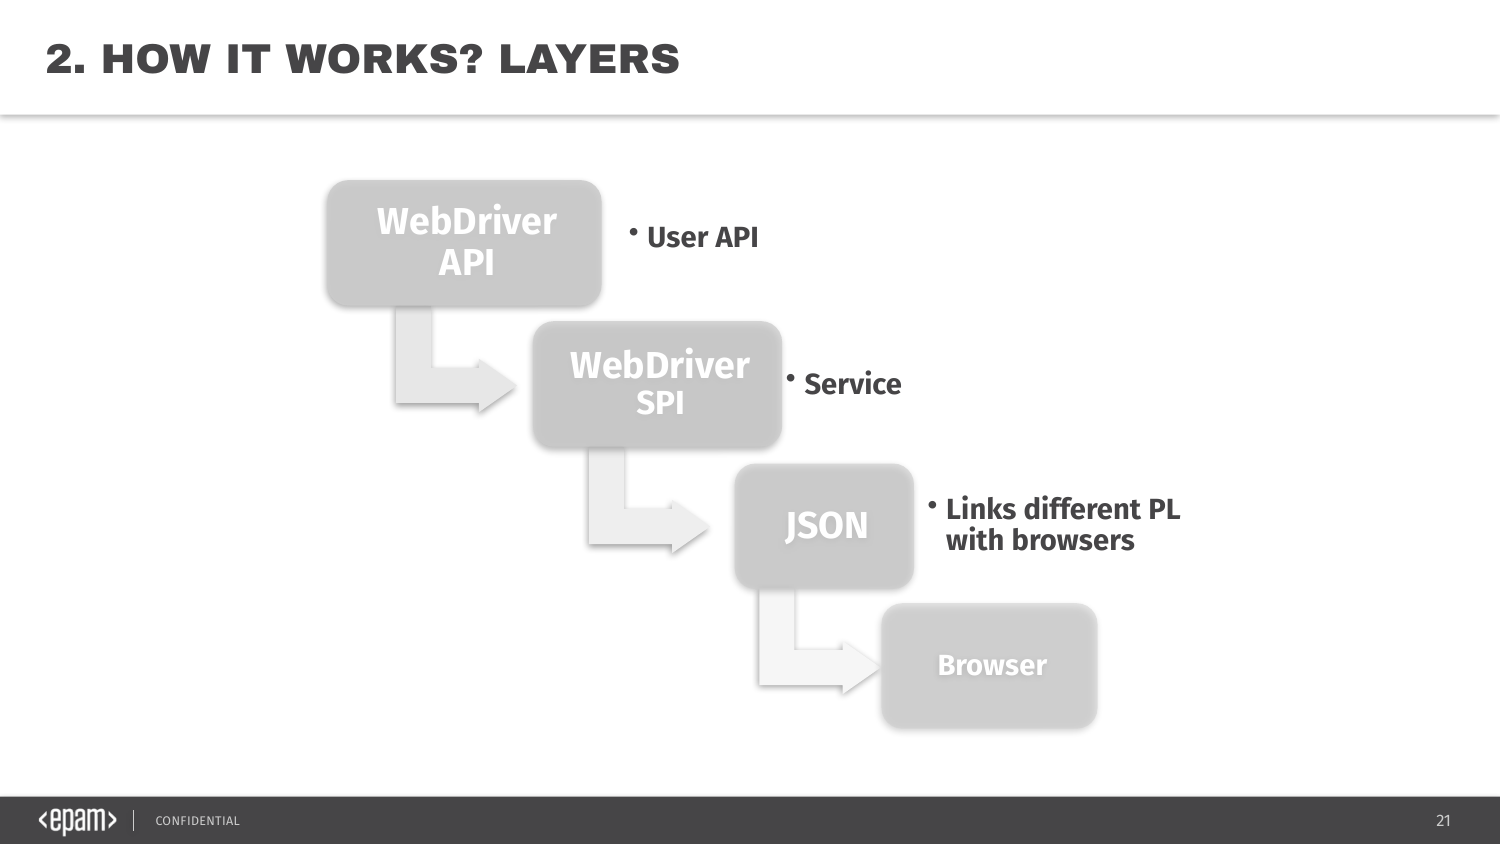

2. HOW IT WORKS? LAYERS
WebDriver API
User API
WebDriver SPI
Service
JSON
Links different PL with browsers
Browser